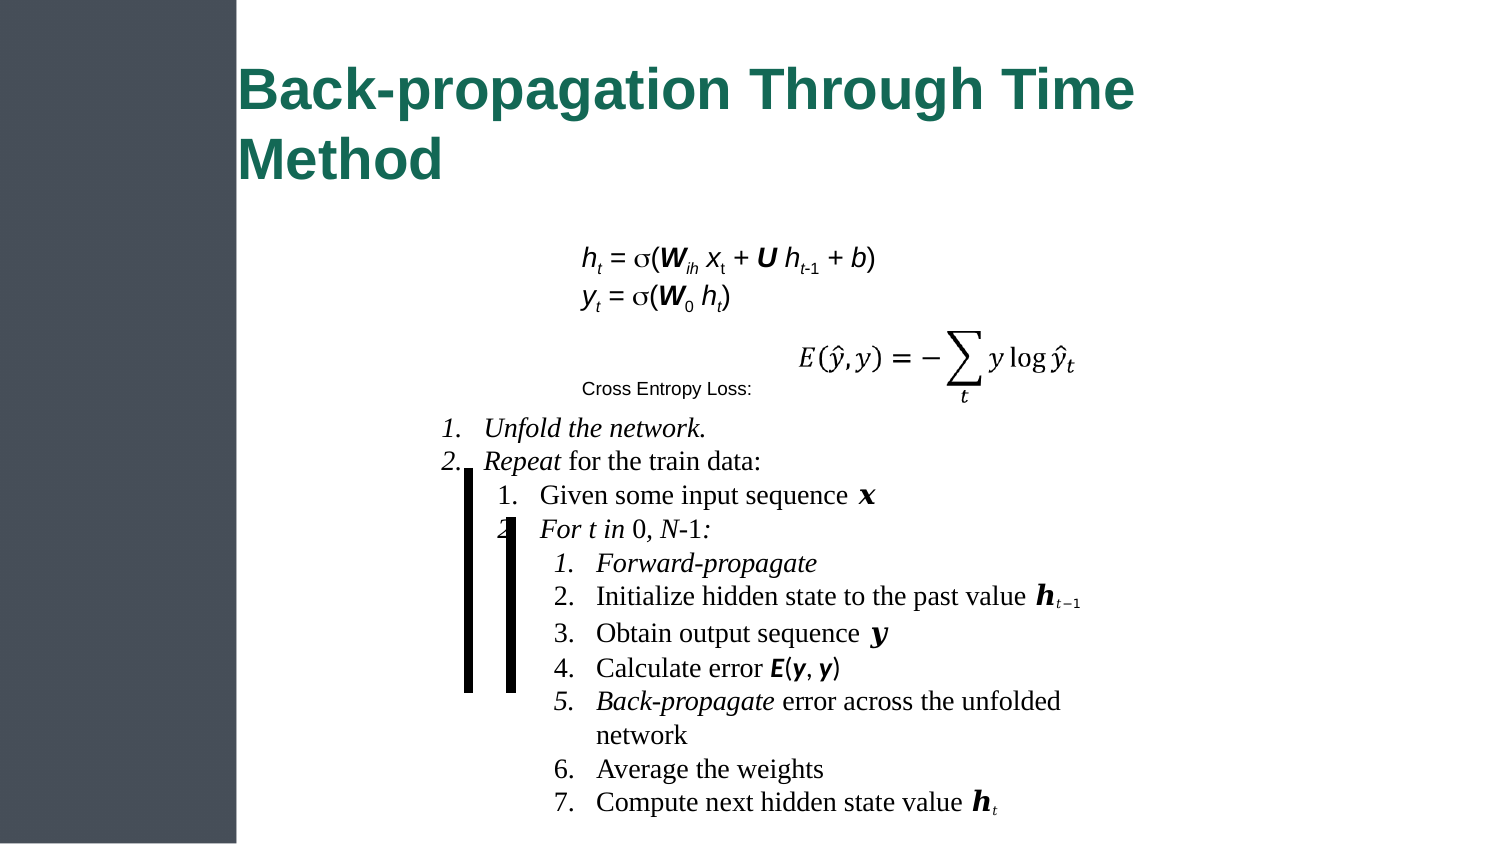

# Back-propagation Through Time Method
ht = σ(Wih xt + U ht−1 + b)
yt = σ(W0 ht)

Cross Entropy Loss:

Unfold the network.
Repeat for the train data:
Given some input sequence 𝒙
For t in 0, N-1:
Forward-propagate
Initialize hidden state to the past value 𝒉𝑡−1
Obtain output sequence 𝒚
Calculate error E(y, y)
Back-propagate error across the unfolded network
Average the weights
Compute next hidden state value 𝒉𝑡